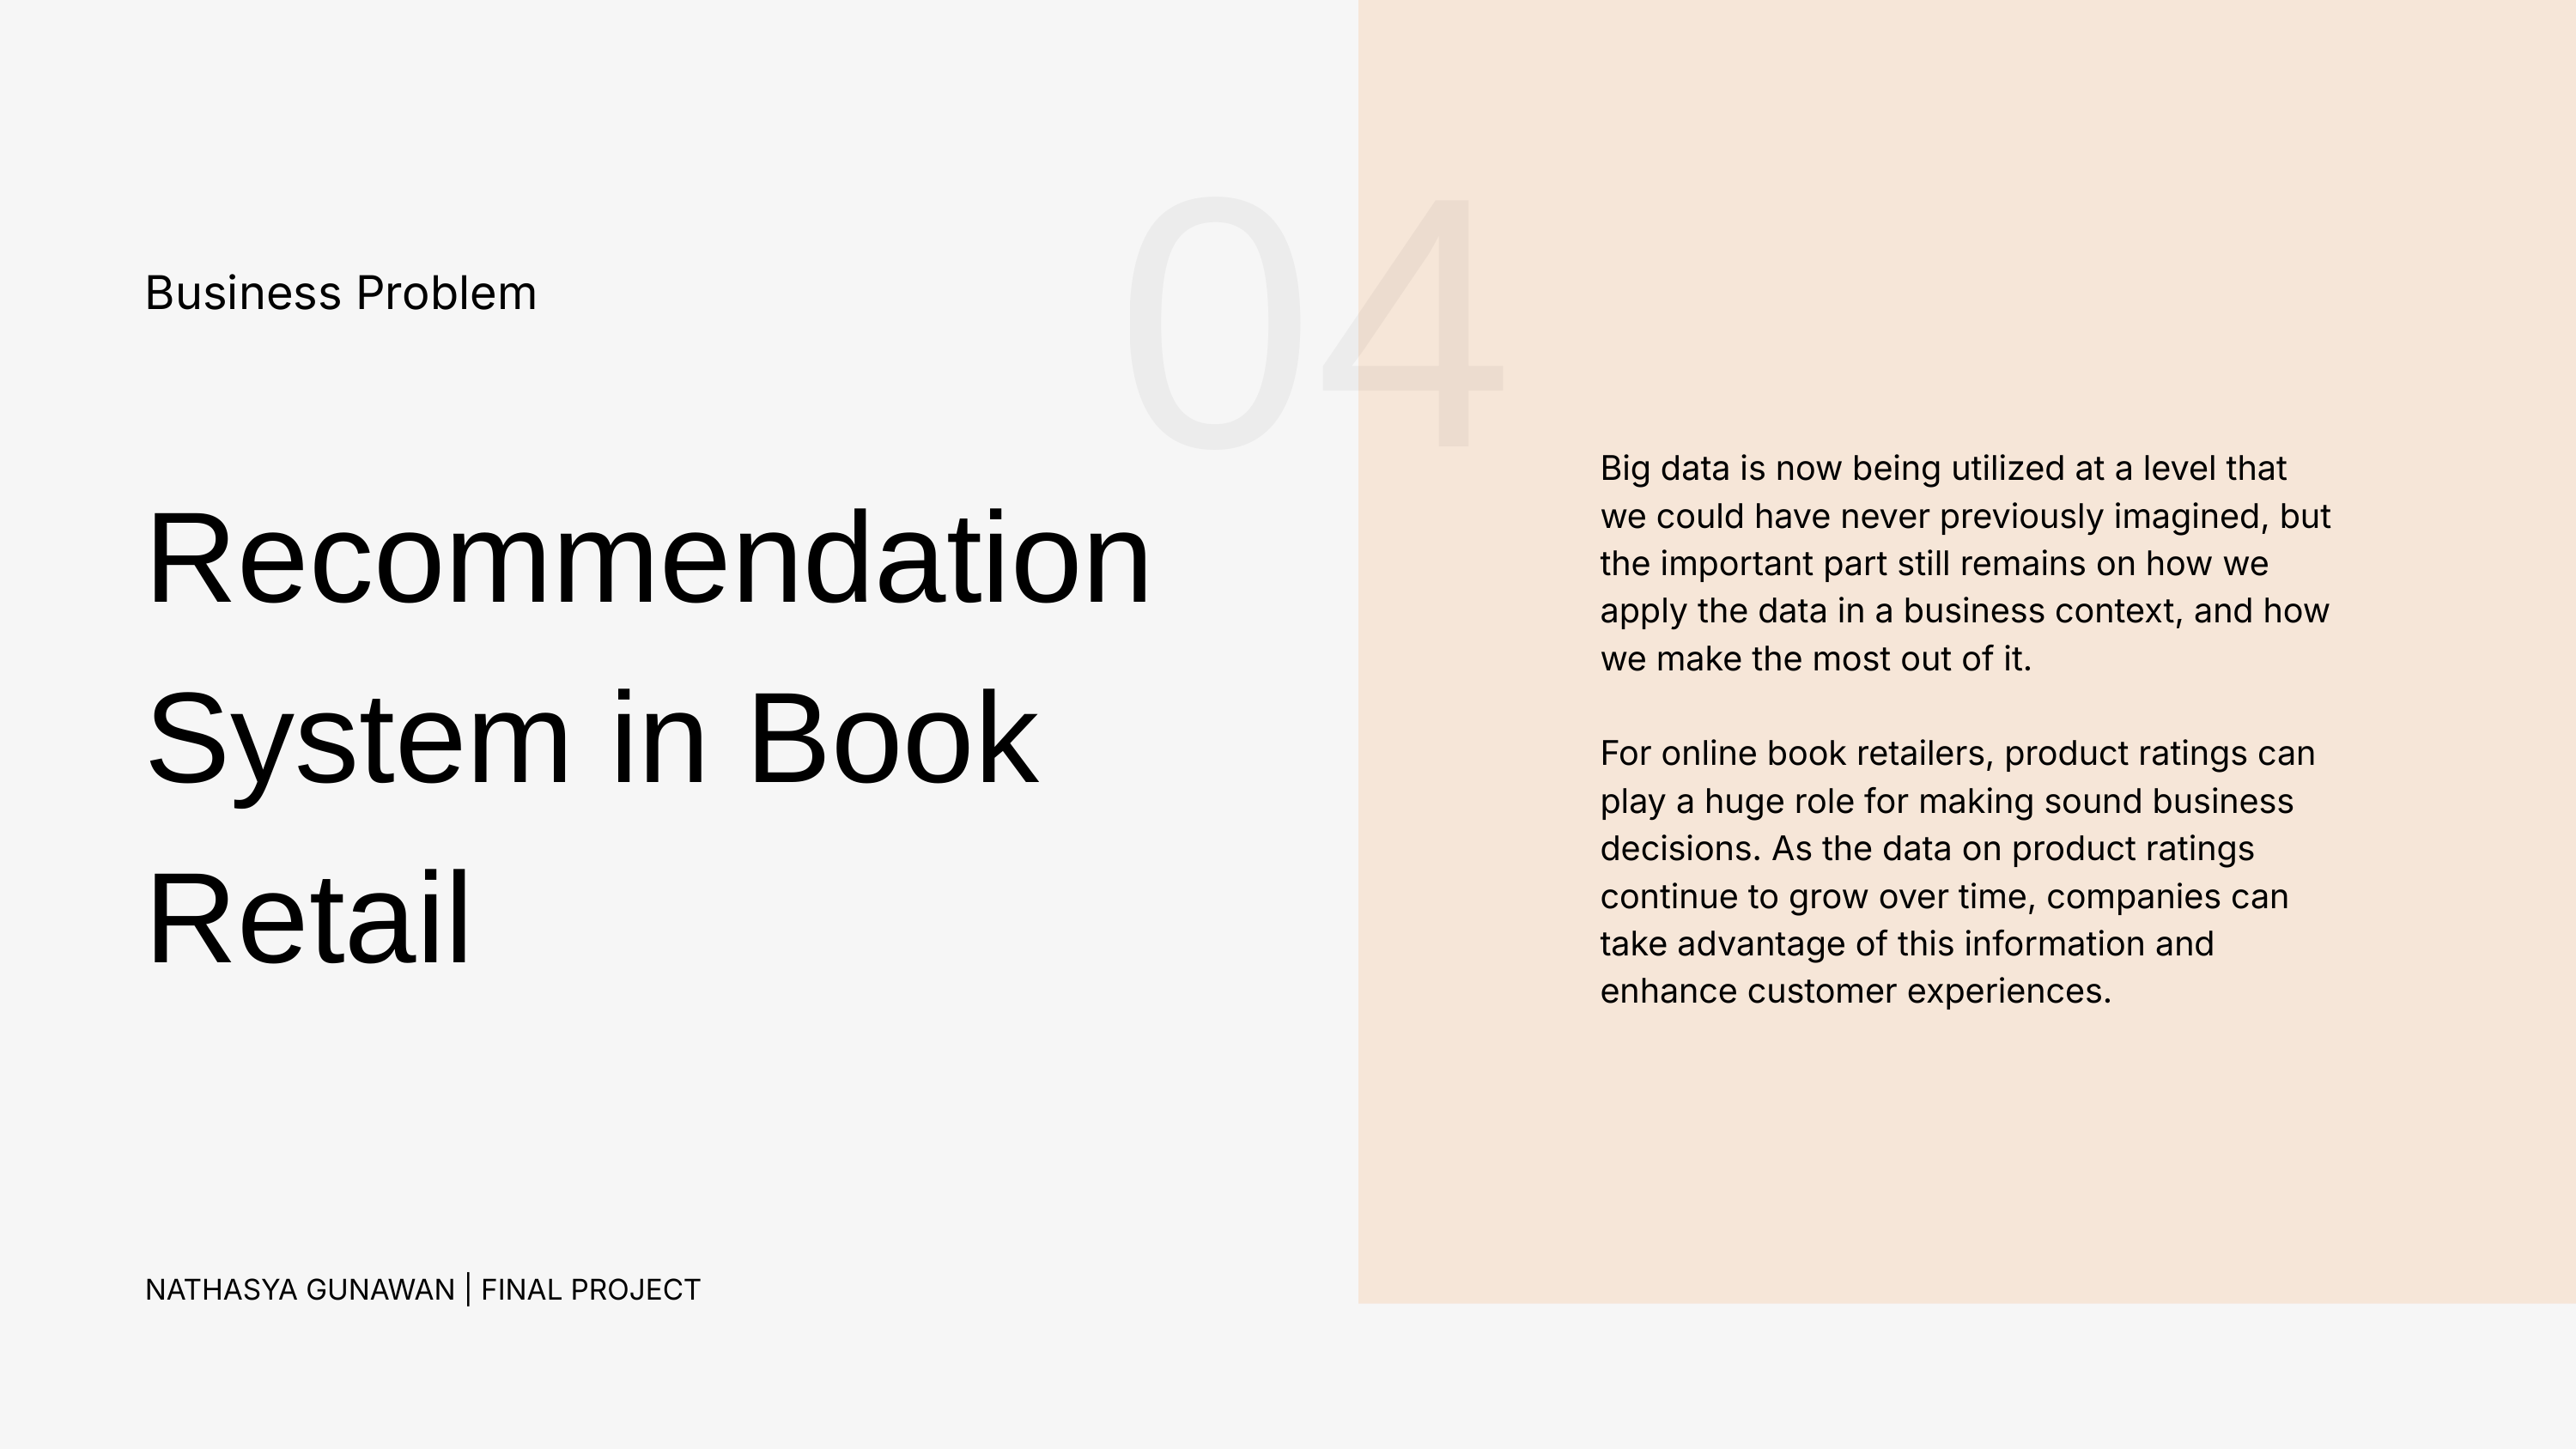

04
Business Problem
Big data is now being utilized at a level that we could have never previously imagined, but the important part still remains on how we apply the data in a business context, and how we make the most out of it.

For online book retailers, product ratings can play a huge role for making sound business decisions. As the data on product ratings continue to grow over time, companies can take advantage of this information and enhance customer experiences.
Recommendation System in Book Retail
NATHASYA GUNAWAN | FINAL PROJECT